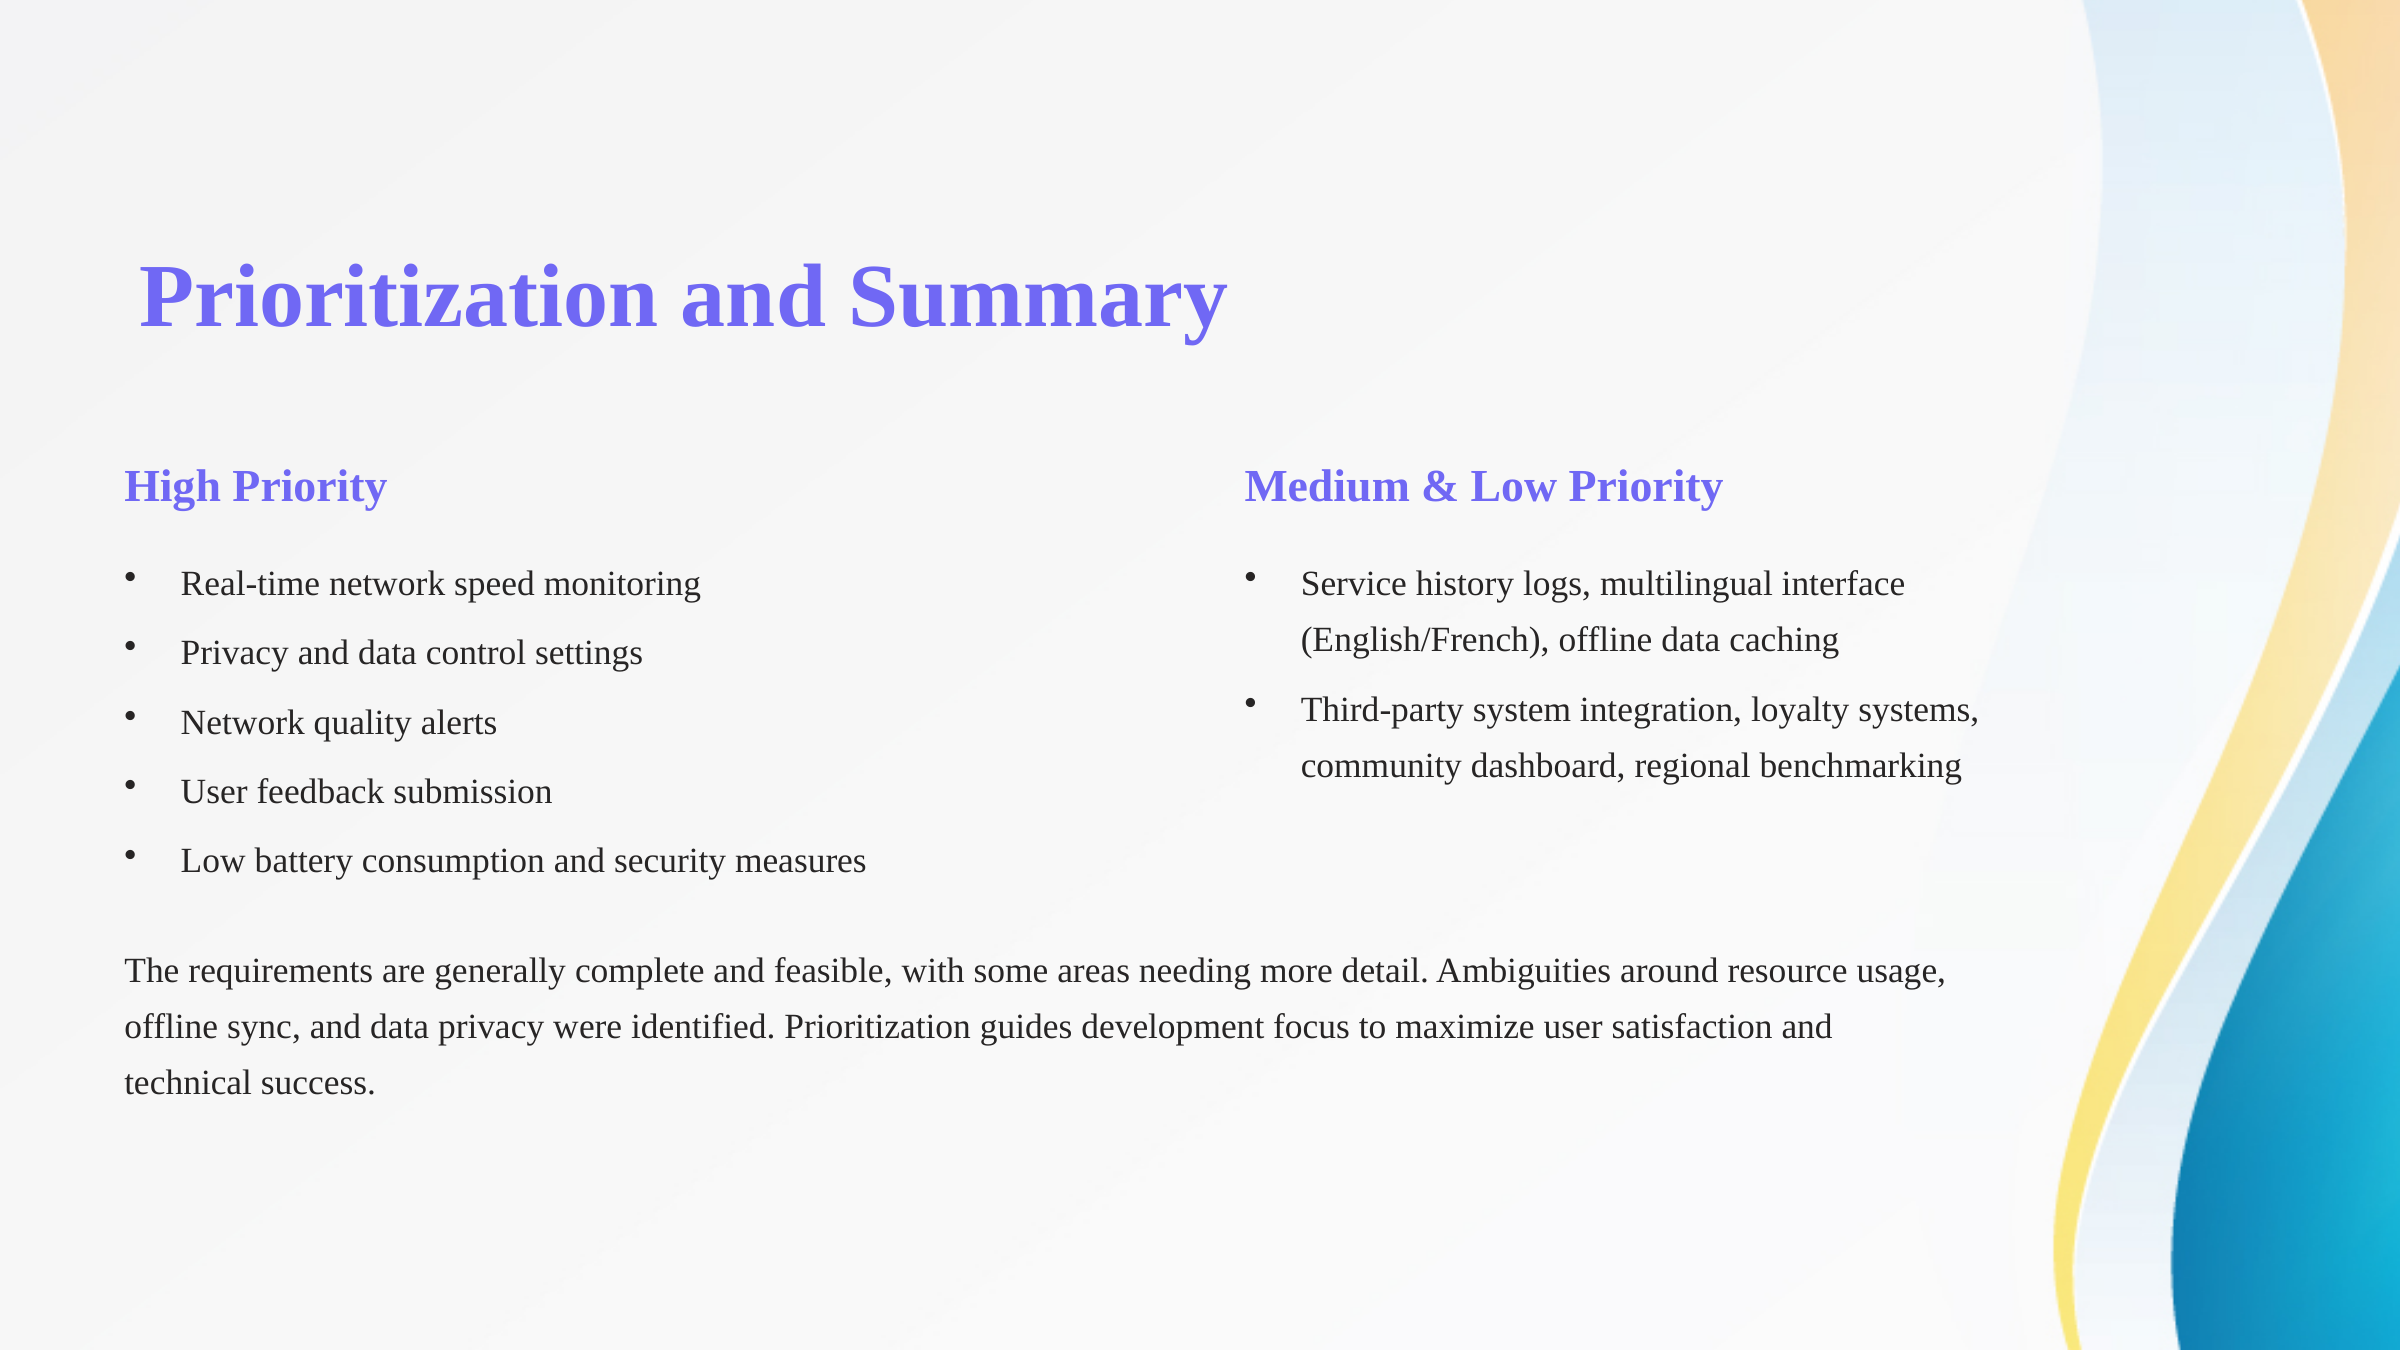

# Prioritization and Summary
High Priority
Medium & Low Priority
Real-time network speed monitoring
Service history logs, multilingual interface (English/French), offline data caching
Privacy and data control settings
Third-party system integration, loyalty systems, community dashboard, regional benchmarking
Network quality alerts
User feedback submission
Low battery consumption and security measures
The requirements are generally complete and feasible, with some areas needing more detail. Ambiguities around resource usage, offline sync, and data privacy were identified. Prioritization guides development focus to maximize user satisfaction and technical success.